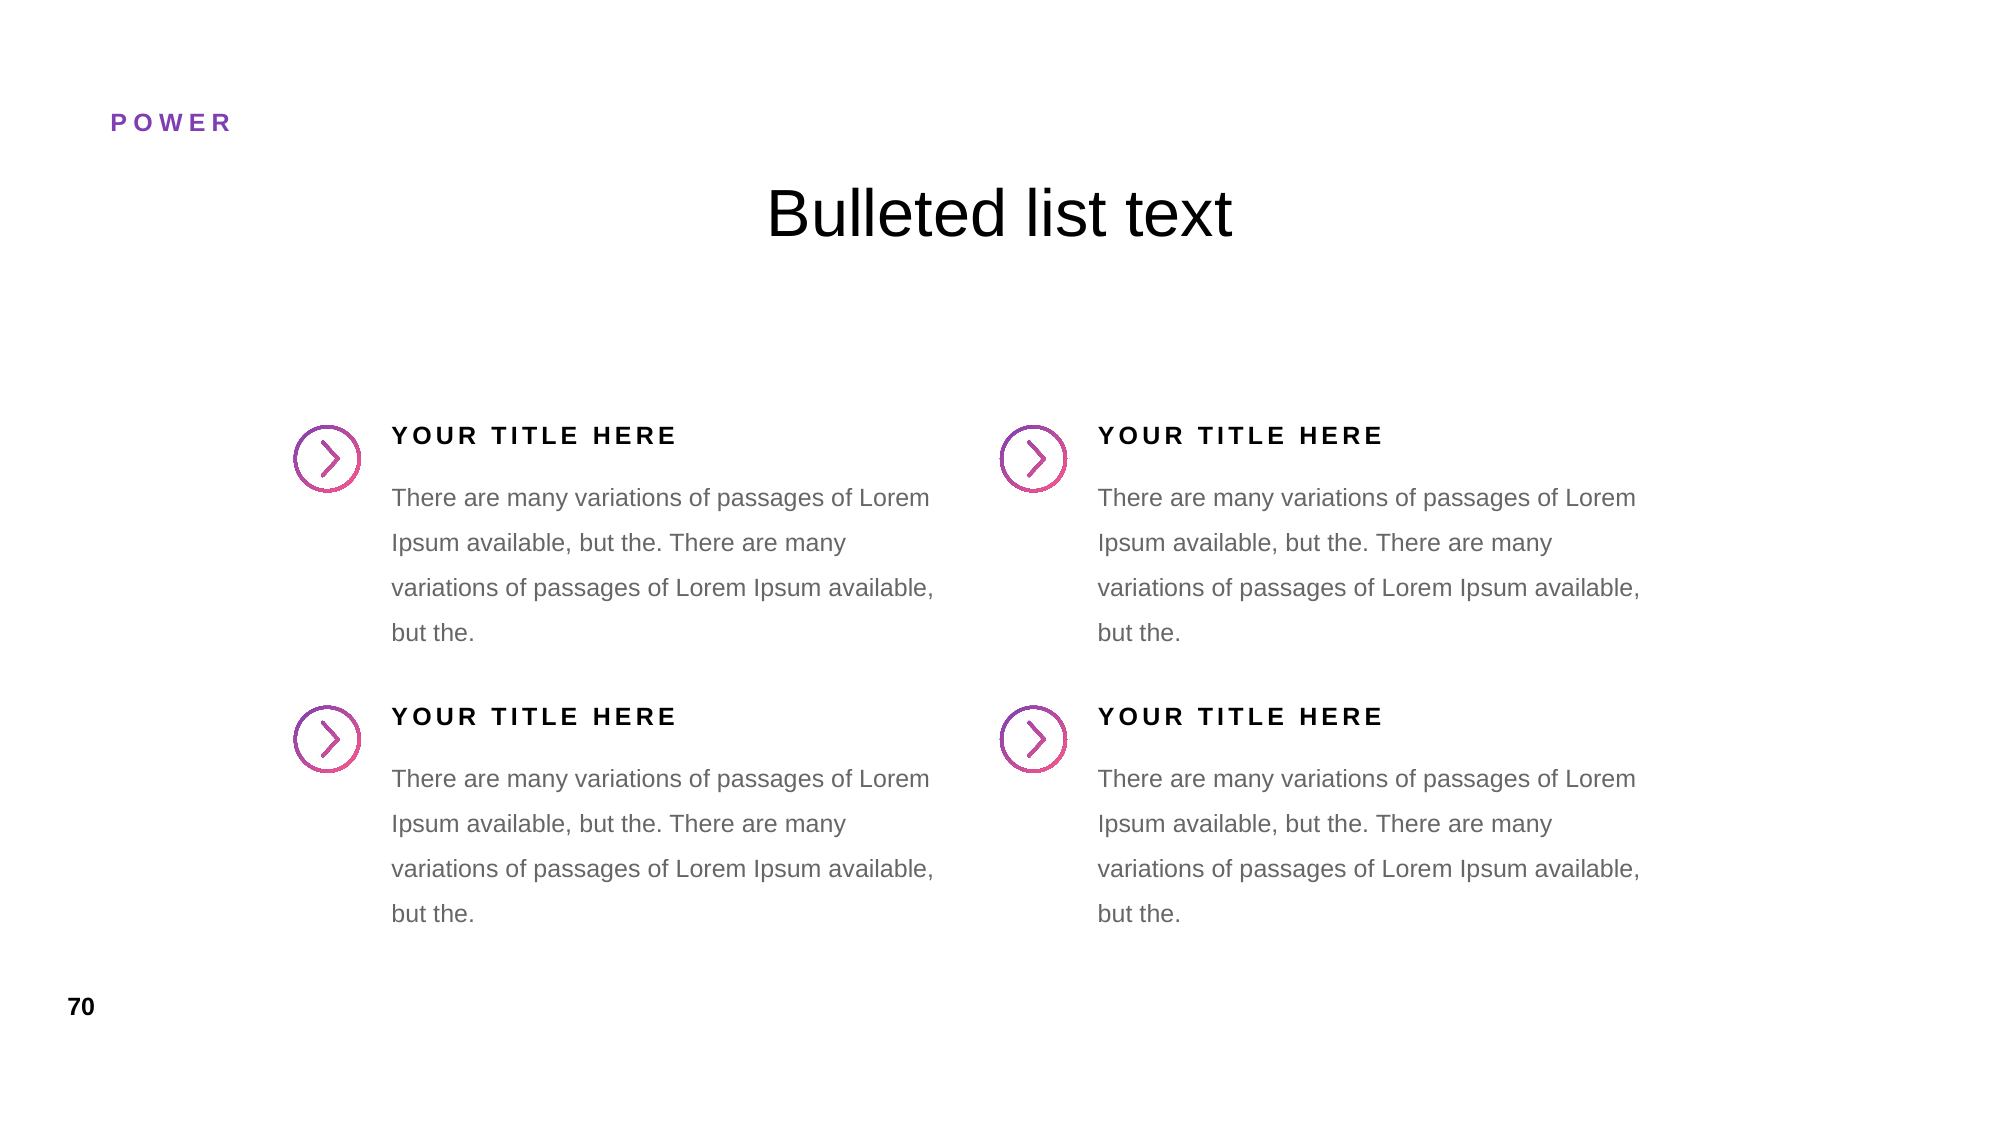

# Bulleted list text

YOUR TITLE HERE
There are many variations of passages of Lorem Ipsum available, but the. There are many variations of passages of Lorem Ipsum available, but the.

YOUR TITLE HERE
There are many variations of passages of Lorem Ipsum available, but the. There are many variations of passages of Lorem Ipsum available, but the.

YOUR TITLE HERE
There are many variations of passages of Lorem Ipsum available, but the. There are many variations of passages of Lorem Ipsum available, but the.

YOUR TITLE HERE
There are many variations of passages of Lorem Ipsum available, but the. There are many variations of passages of Lorem Ipsum available, but the.